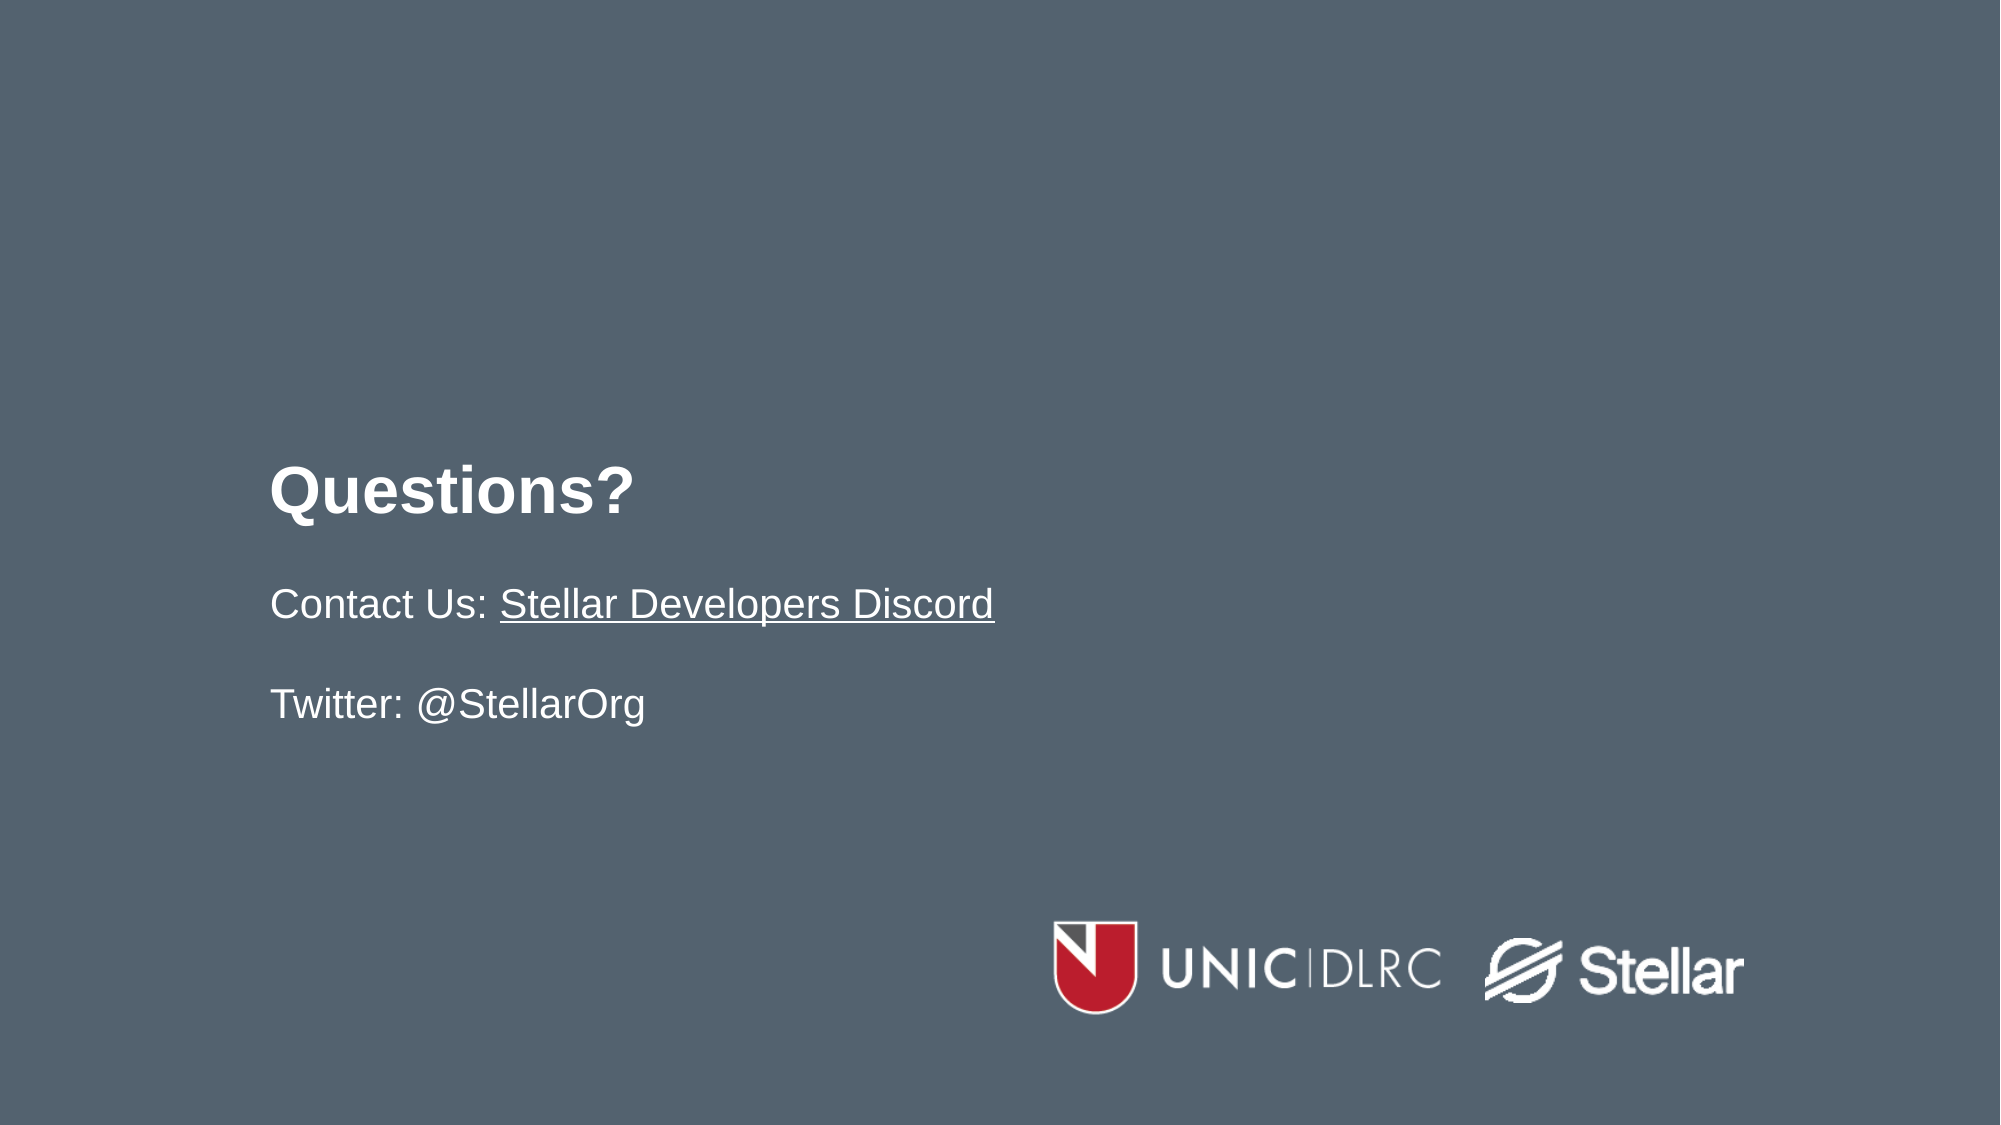

Questions?

Contact Us: Stellar Developers Discord

Twitter: @StellarOrg